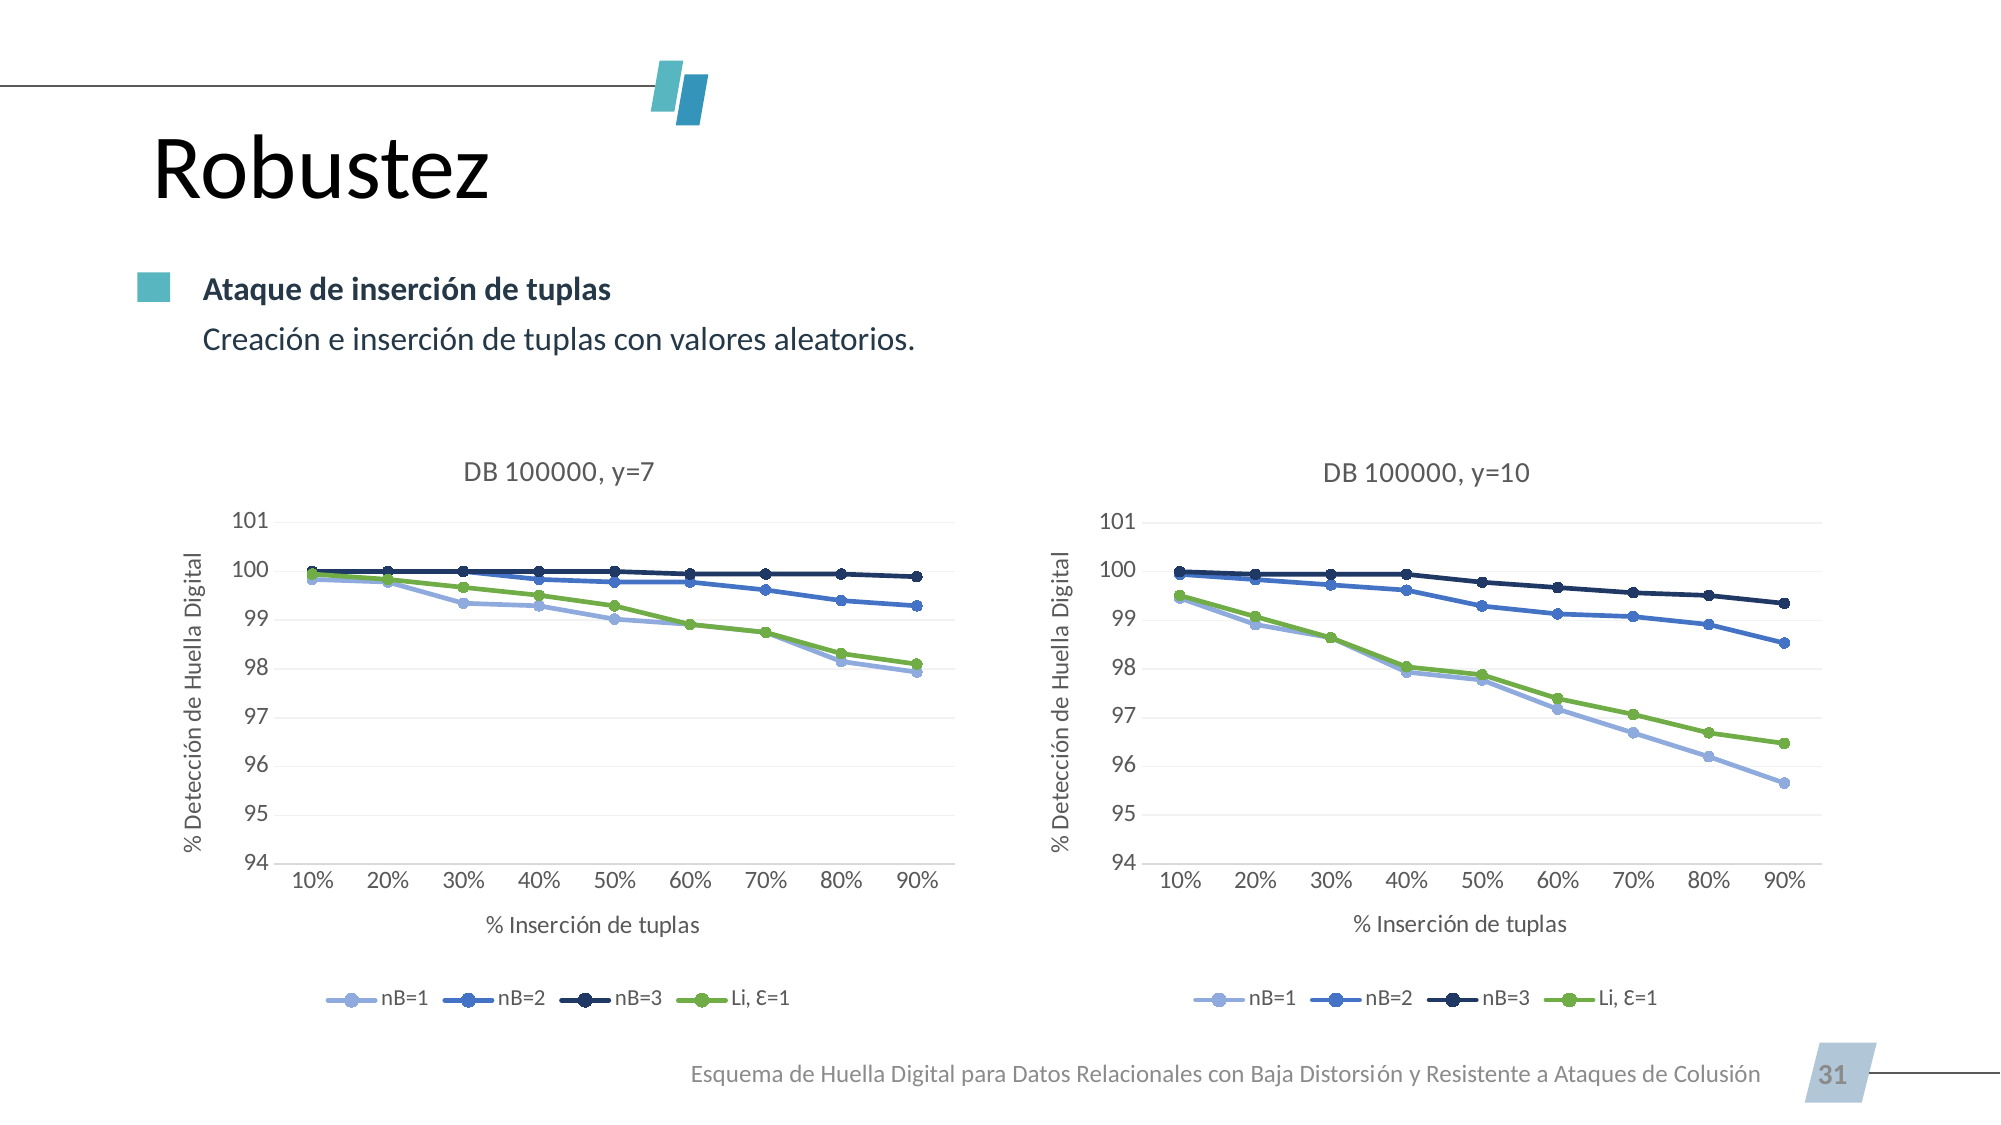

# Robustez

Ataque de inserción de tuplas

Creación e inserción de tuplas con valores aleatorios.

### Chart: DB 100000, y=7

| Category |  |  |  |  |
|---|---|---|---|---|
| 0.1 | 99.837135 | 100.0 | 100.0 | 99.94571 |
| 0.2 | 99.782845 | 100.0 | 100.0 | 99.837135 |
| 0.3 | 99.34853 | 100.0 | 100.0 | 99.67427 |
| 0.4 | 99.29424 | 99.837135 | 100.0 | 99.5114 |
| 0.5 | 99.022804 | 99.782845 | 100.0 | 99.29424 |
| 0.6 | 98.91422 | 99.782845 | 99.94571 | 98.91422 |
| 0.7 | 98.75136 | 99.61998 | 99.94571 | 98.75136 |
| 0.8 | 98.15418 | 99.402824 | 99.94571 | 98.31705 |
| 0.9 | 97.93703 | 99.29424 | 99.891426 | 98.09989 |

### Chart: DB 100000, y=10

| Category |  |  |  |  |
|---|---|---|---|---|
|  | 99.457115 | 99.94571 | 100.0 | 99.5114 |
|  | 98.91422 | 99.837135 | 99.94571 | 99.07709 |
|  | 98.64278 | 99.72855 | 99.94571 | 98.64278 |
|  | 97.93703 | 99.61998 | 99.94571 | 98.0456 |
|  | 97.77416 | 99.29424 | 99.782845 | 97.88274 |
|  | 97.17698 | 99.13138 | 99.67427 | 97.394135 |
|  | 96.688385 | 99.07709 | 99.56569 | 97.068405 |
|  | 96.19978 | 98.91422 | 99.5114 | 96.688385 |
|  | 95.65689 | 98.5342 | 99.34853 | 96.47123 |
Esquema de Huella Digital para Datos Relacionales con Baja Distorsión y Resistente a Ataques de Colusión
31
The Power of PowerPoint | thepopp.com
The Power of PowerPoint | thepopp.com
The Power of PowerPoint | thepopp.com